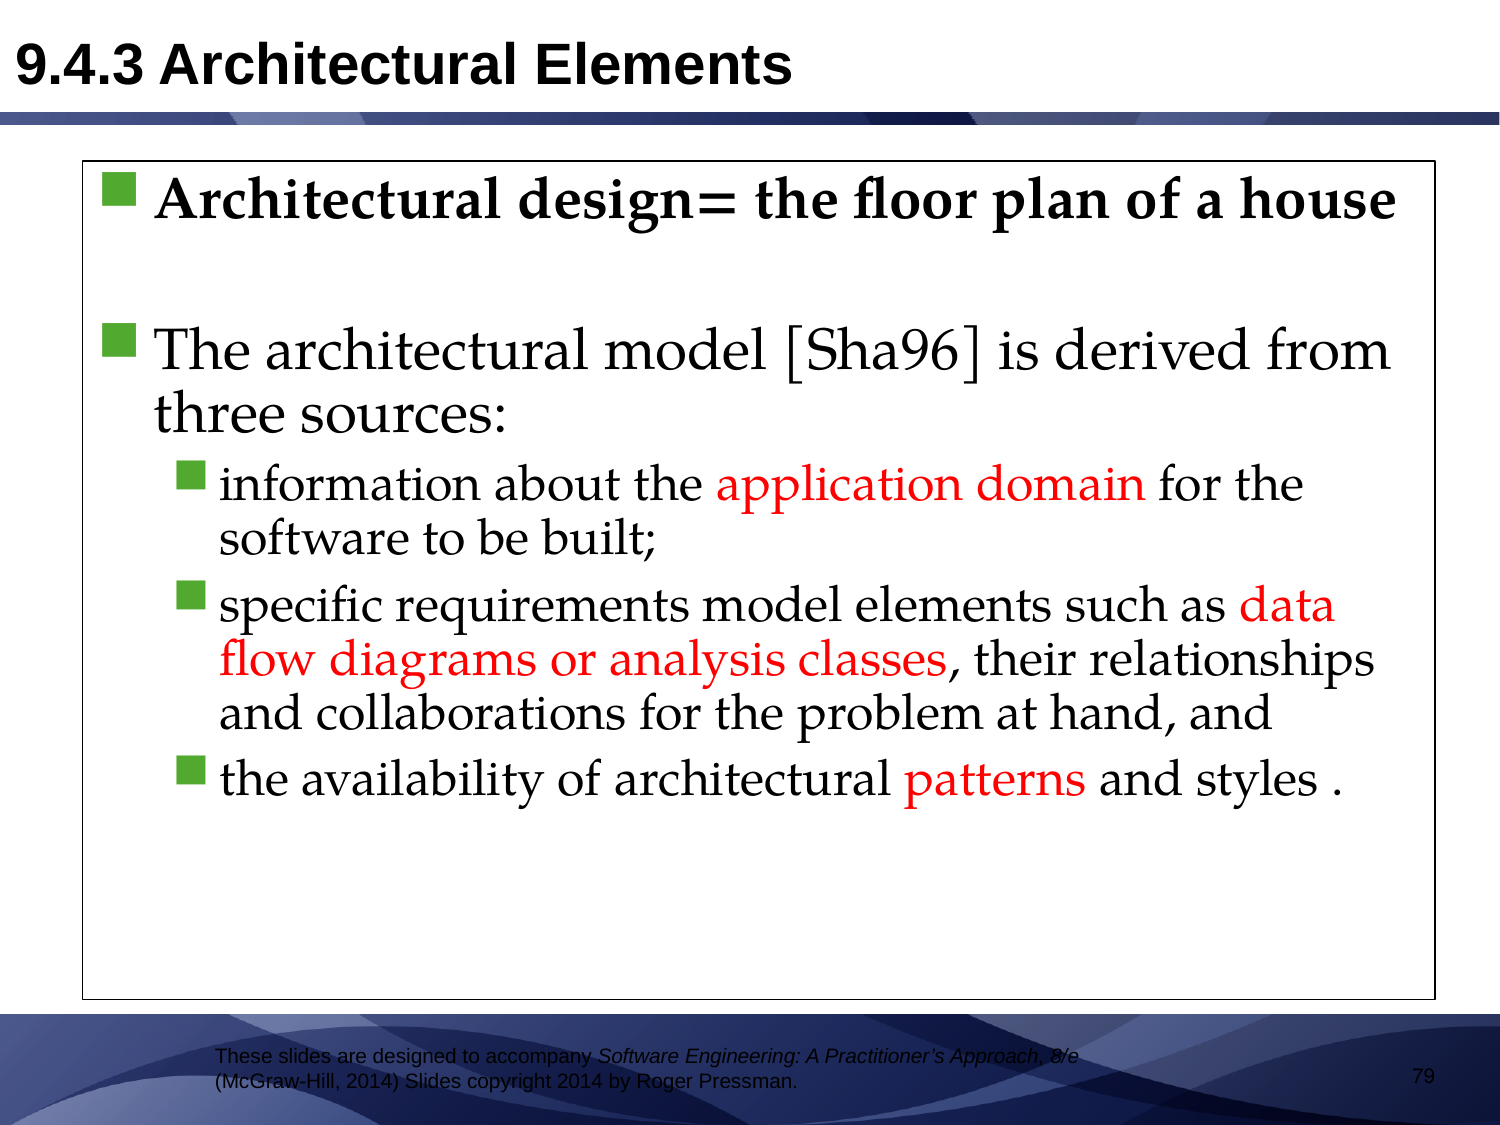

# 9.4.3 Architectural Elements
Architectural design= the floor plan of a house

The architectural model [Sha96] is derived from three sources:
information about the application domain for the software to be built;
specific requirements model elements such as data flow diagrams or analysis classes, their relationships and collaborations for the problem at hand, and
the availability of architectural patterns and styles .
These slides are designed to accompany Software Engineering: A Practitioner’s Approach, 8/e (McGraw-Hill, 2014) Slides copyright 2014 by Roger Pressman.
79